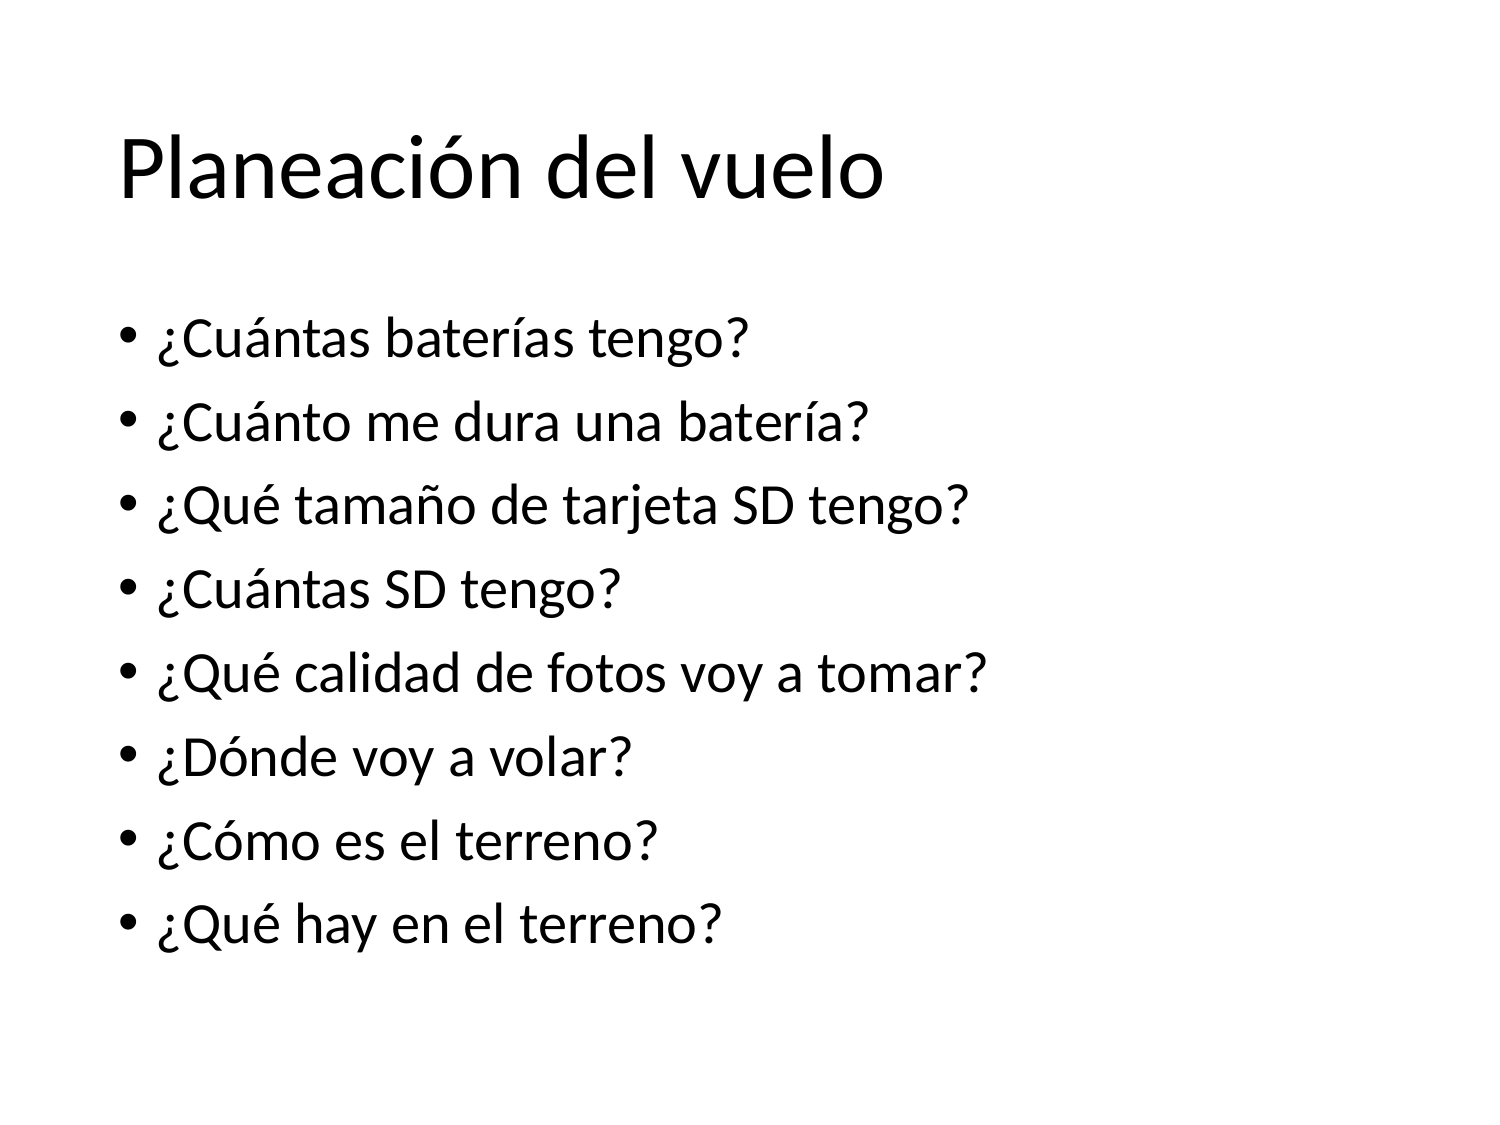

# Planeación del vuelo
¿Cuántas baterías tengo?
¿Cuánto me dura una batería?
¿Qué tamaño de tarjeta SD tengo?
¿Cuántas SD tengo?
¿Qué calidad de fotos voy a tomar?
¿Dónde voy a volar?
¿Cómo es el terreno?
¿Qué hay en el terreno?